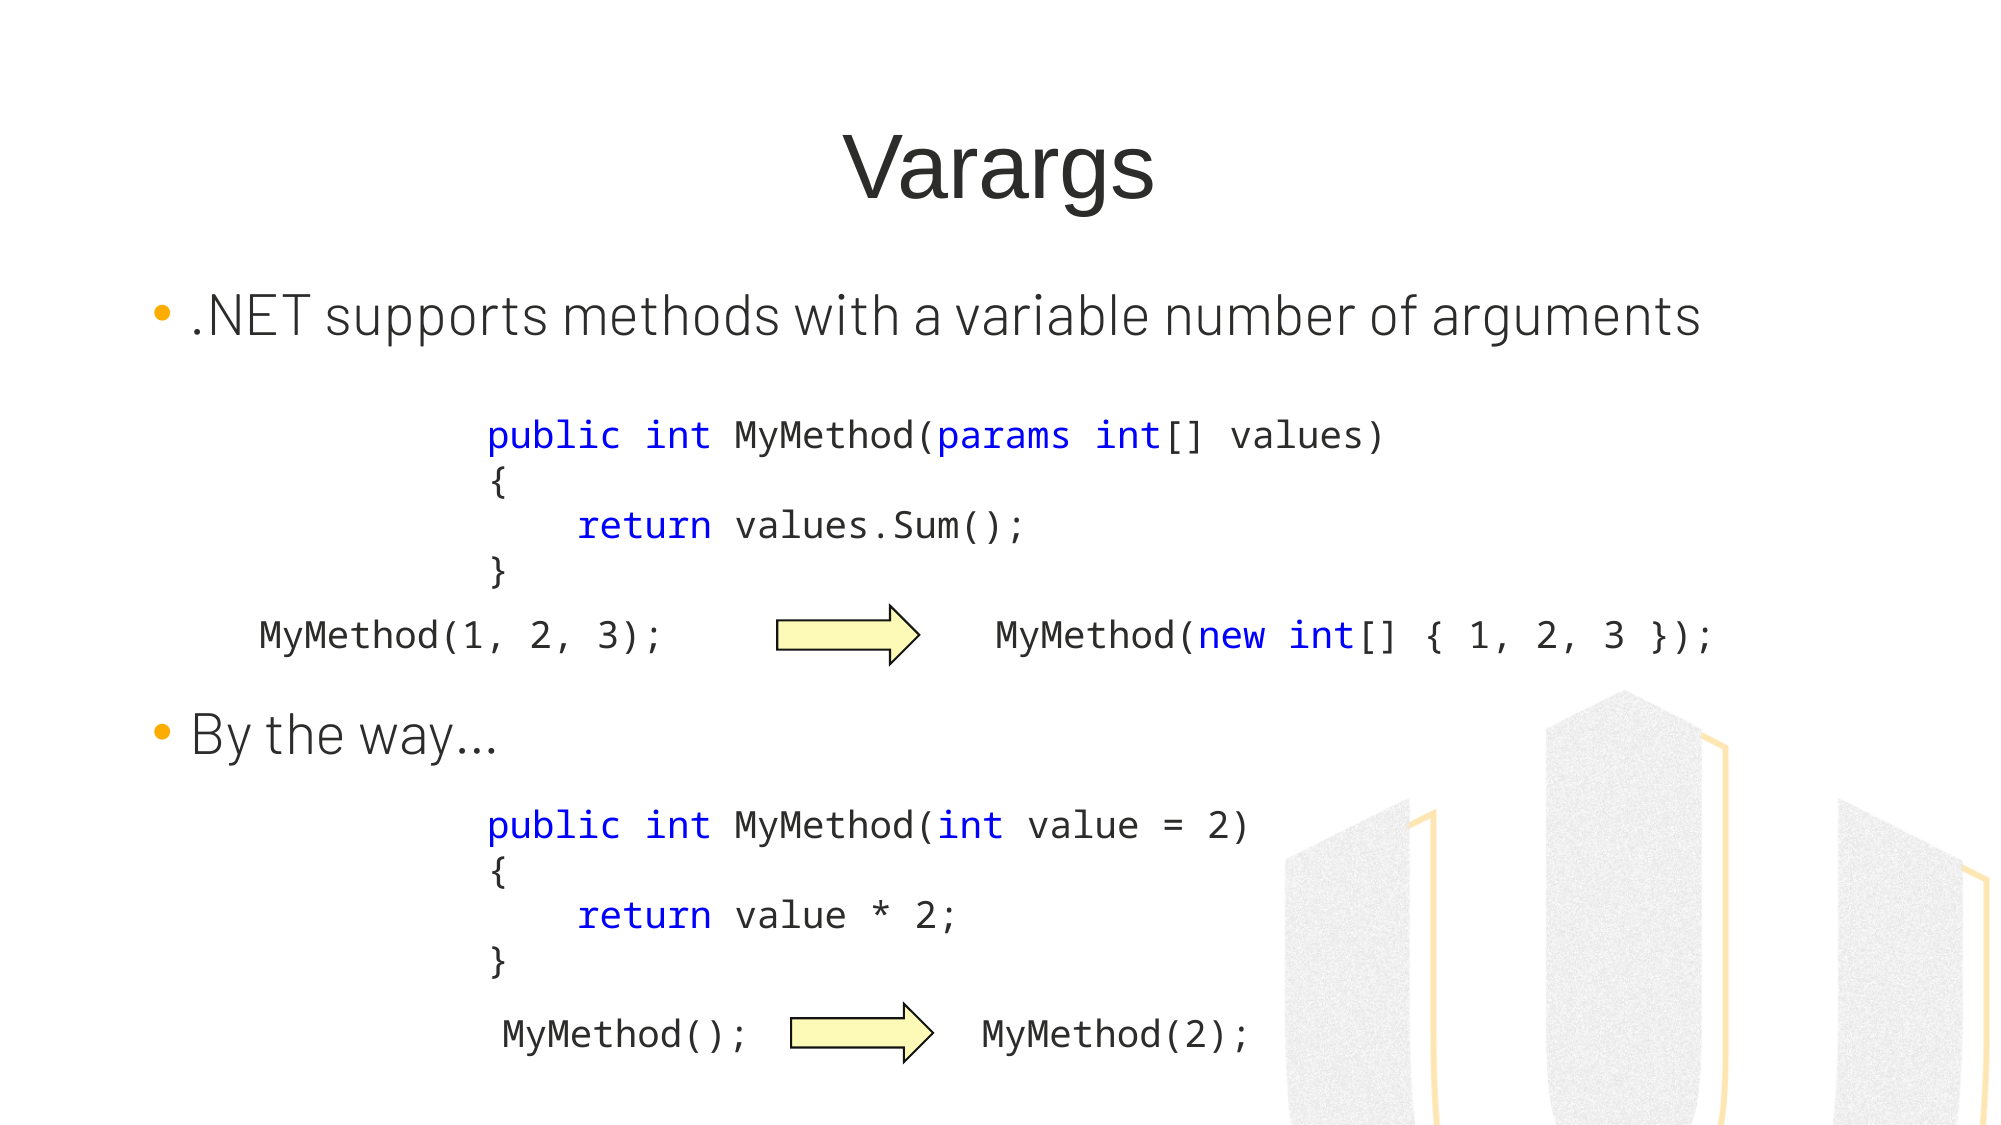

# Varargs
.NET supports methods with a variable number of arguments

By the way…

public int MyMethod(params int[] values)
{
    return values.Sum();
}
MyMethod(1, 2, 3);
MyMethod(new int[] { 1, 2, 3 });

public int MyMethod(int value = 2)
{
    return value * 2;
}
MyMethod();
MyMethod(2);